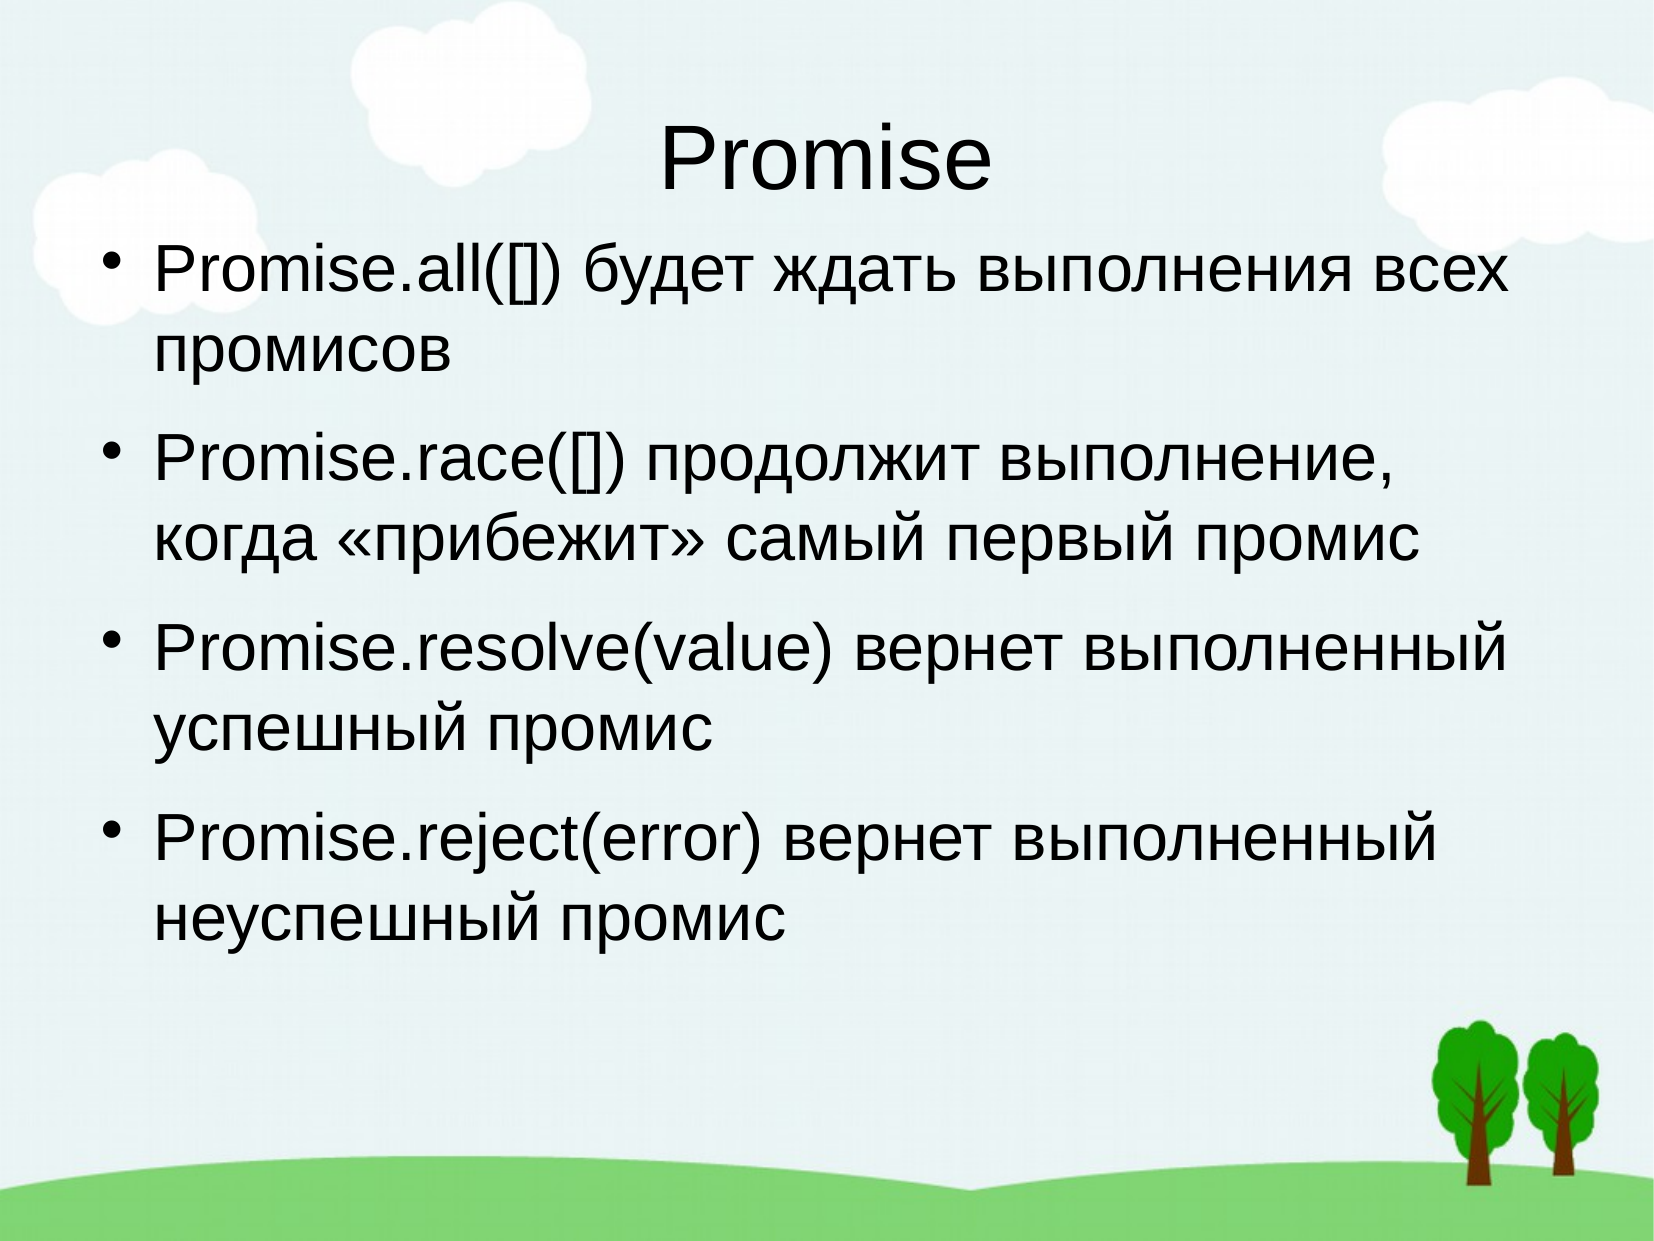

Promise
Promise.all([]) будет ждать выполнения всех промисов
Promise.race([]) продолжит выполнение, когда «прибежит» самый первый промис
Promise.resolve(value) вернет выполненный успешный промис
Promise.reject(error) вернет выполненный неуспешный промис